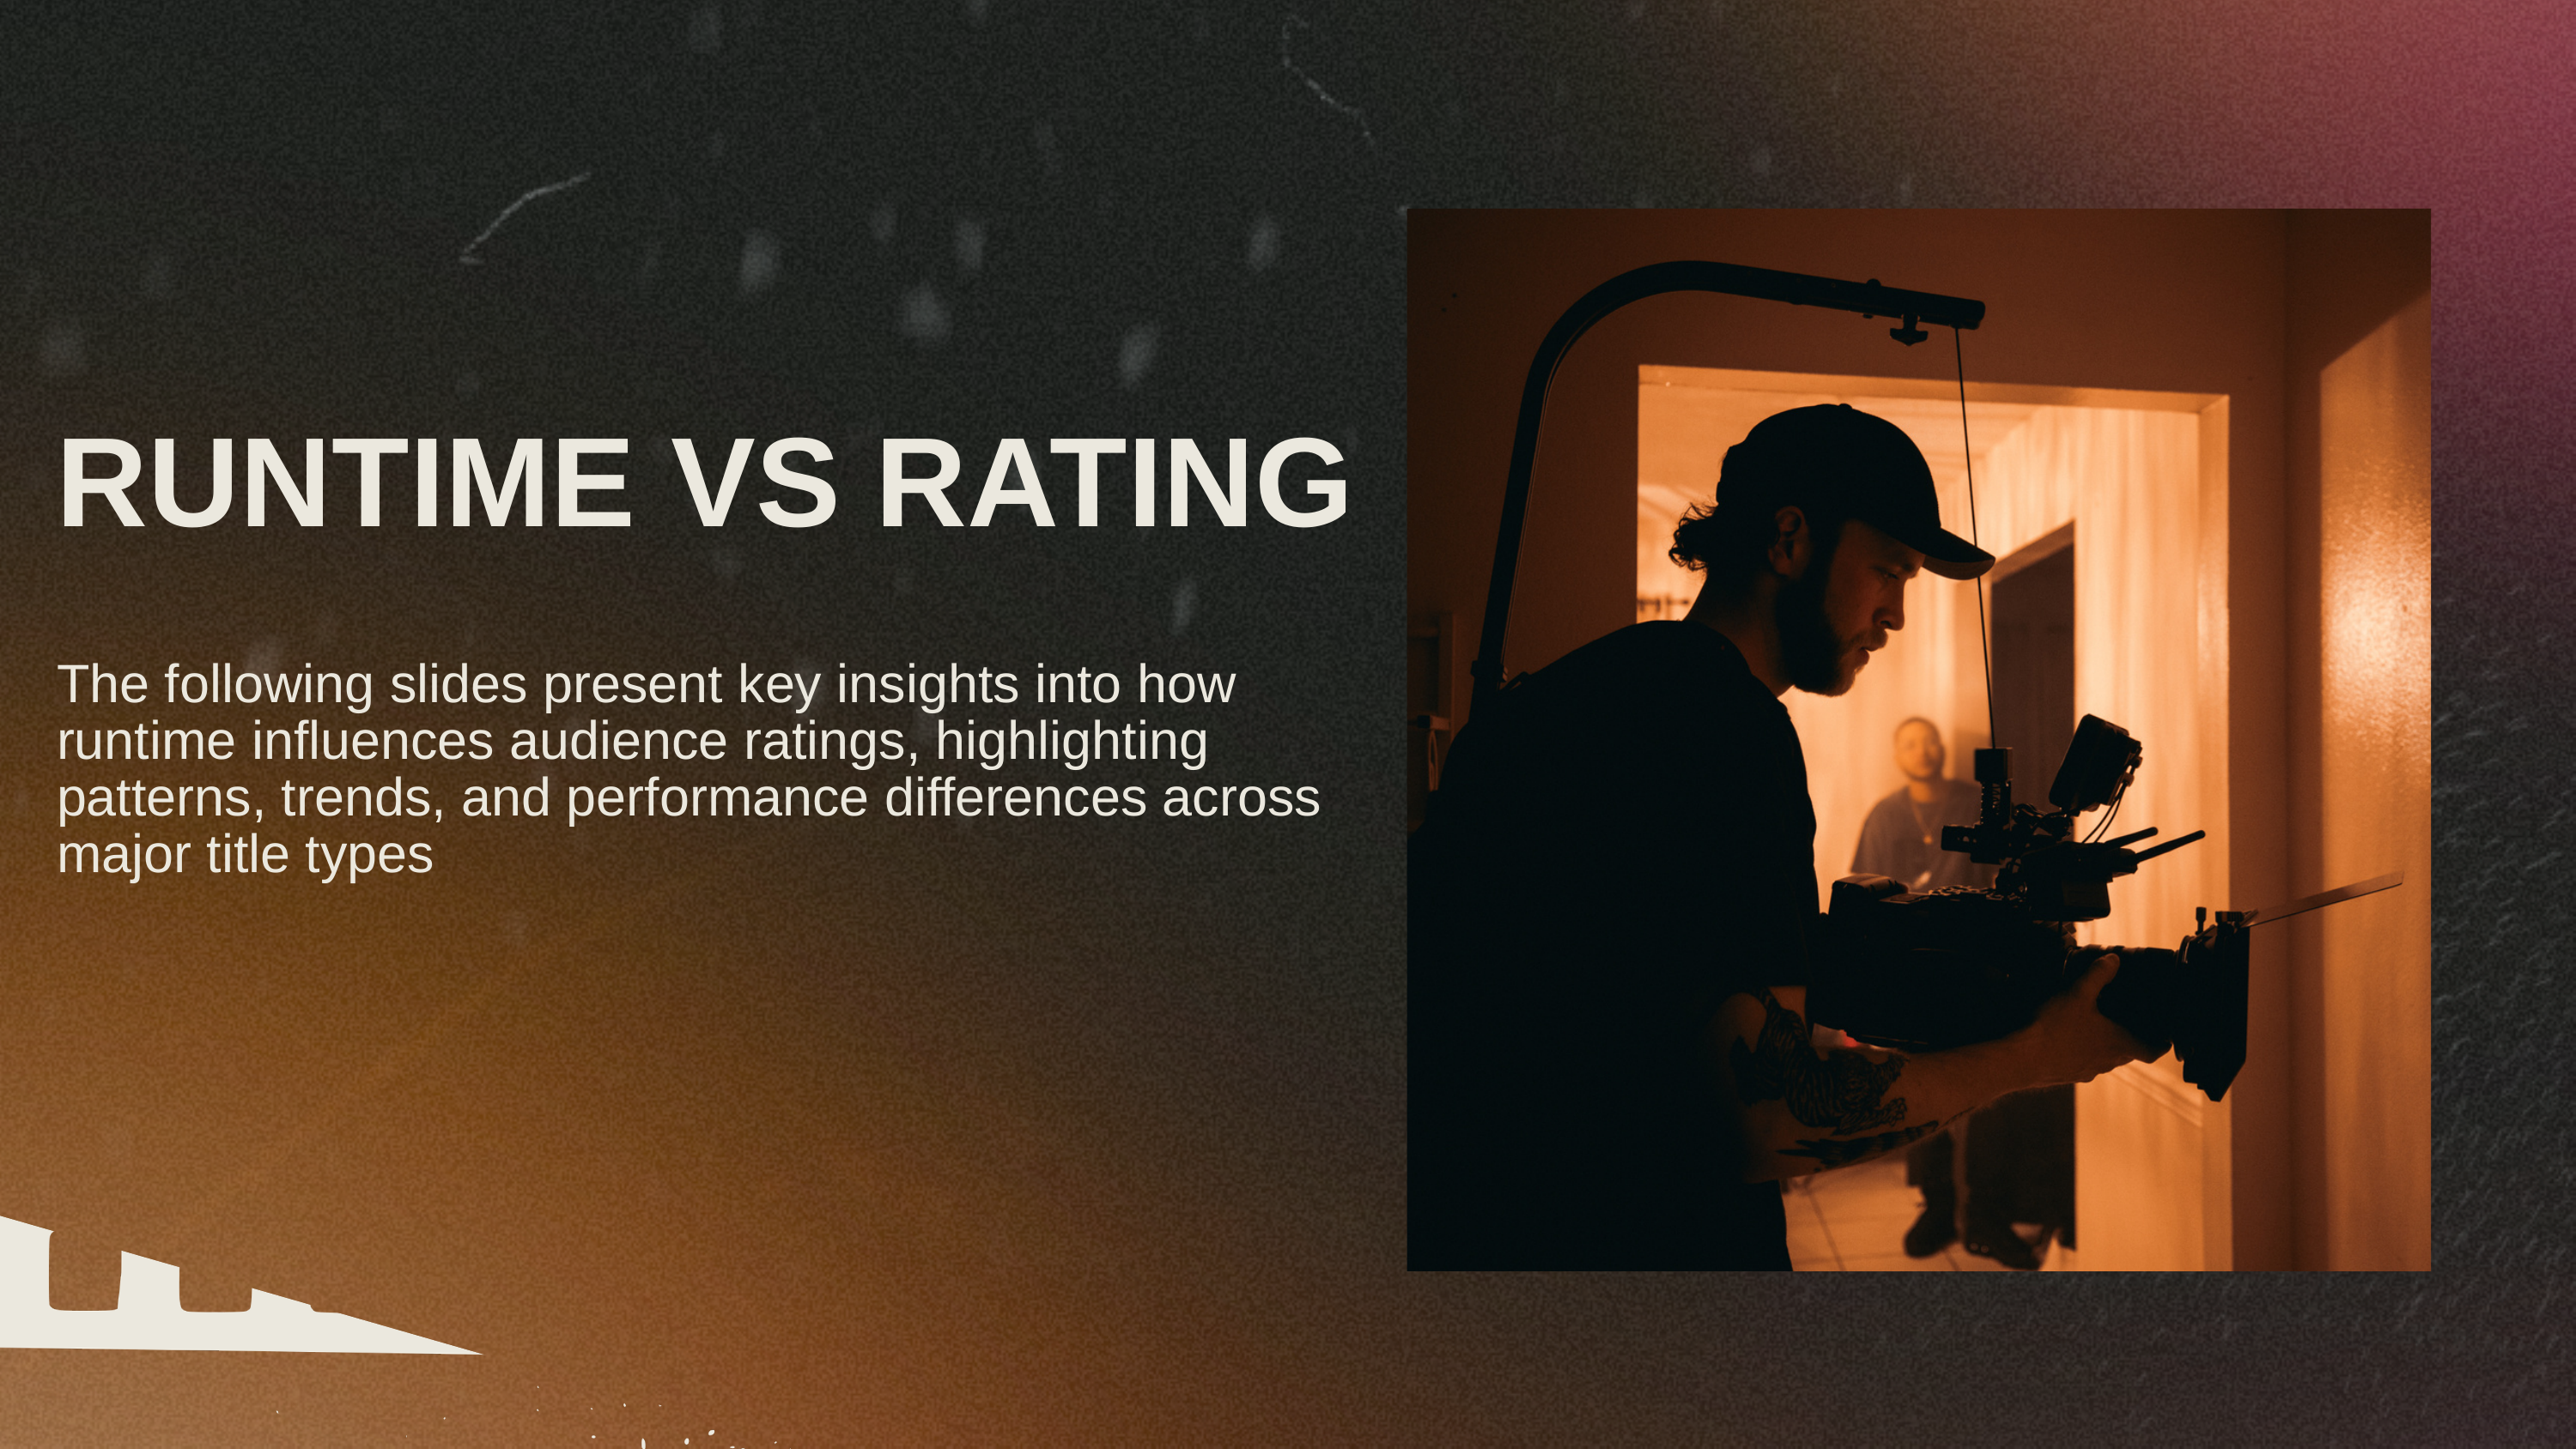

RUNTIME VS RATING
The following slides present key insights into how runtime influences audience ratings, highlighting patterns, trends, and performance differences across major title types